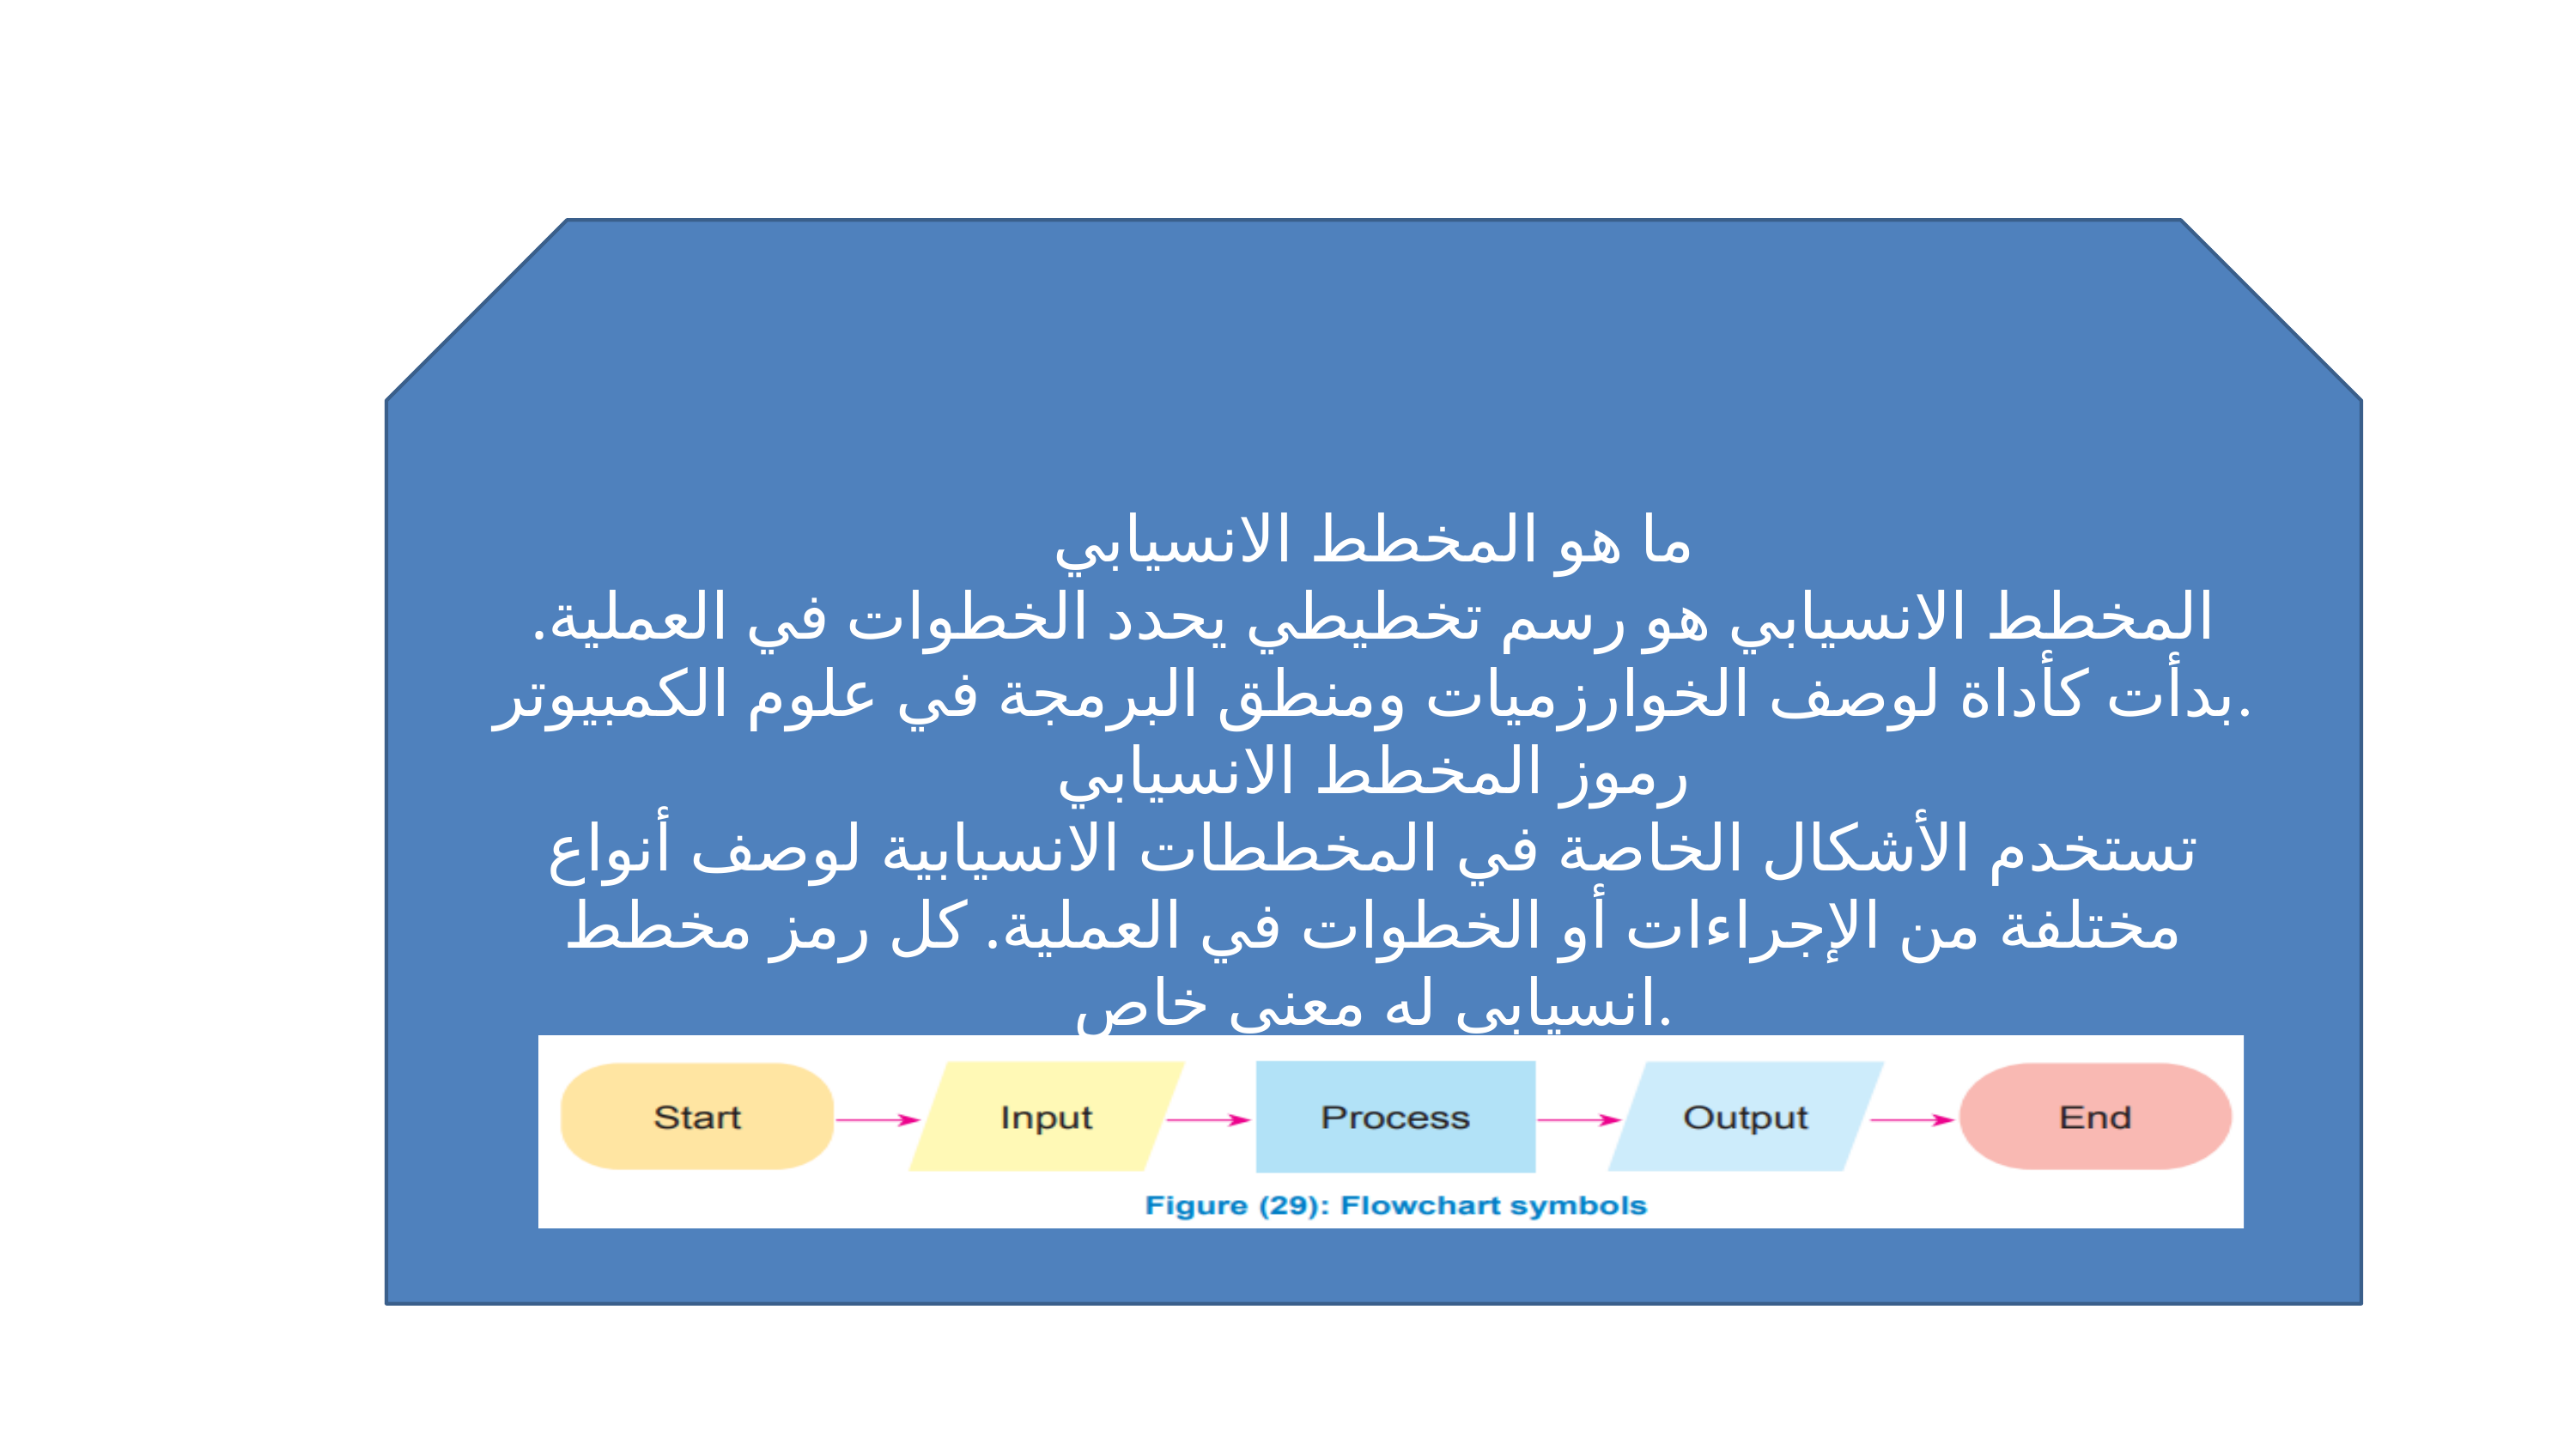

ما هو المخطط الانسيابي
المخطط الانسيابي هو رسم تخطيطي يحدد الخطوات في العملية. بدأت كأداة لوصف الخوارزميات ومنطق البرمجة في علوم الكمبيوتر.
رموز المخطط الانسيابي
تستخدم الأشكال الخاصة في المخططات الانسيابية لوصف أنواع مختلفة من الإجراءات أو الخطوات في العملية. كل رمز مخطط انسيابي له معنى خاص.